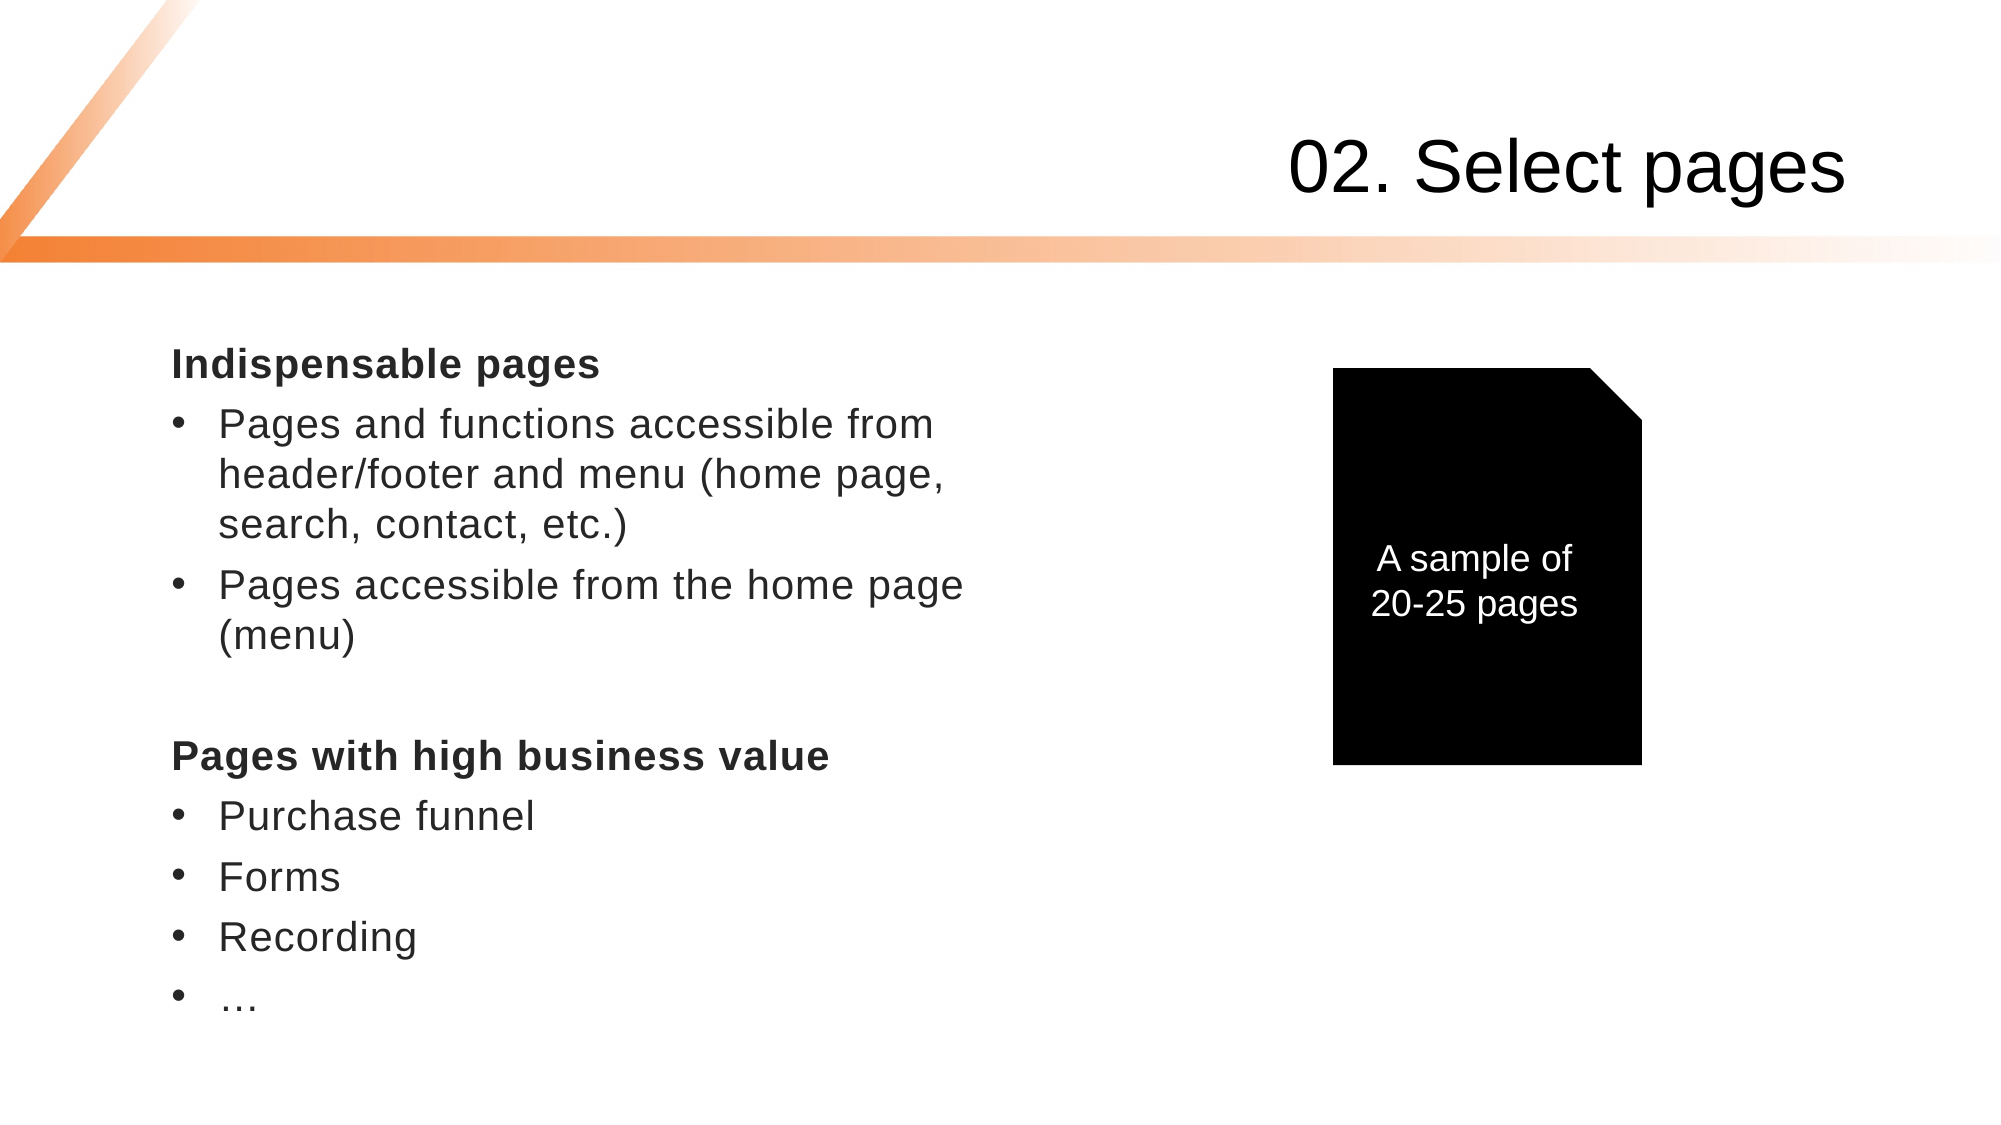

# 02. Select pages
Indispensable pages
Pages and functions accessible from header/footer and menu (home page, search, contact, etc.)
Pages accessible from the home page (menu)

Pages with high business value
Purchase funnel
Forms
Recording
…

A sample of 20-25 pages